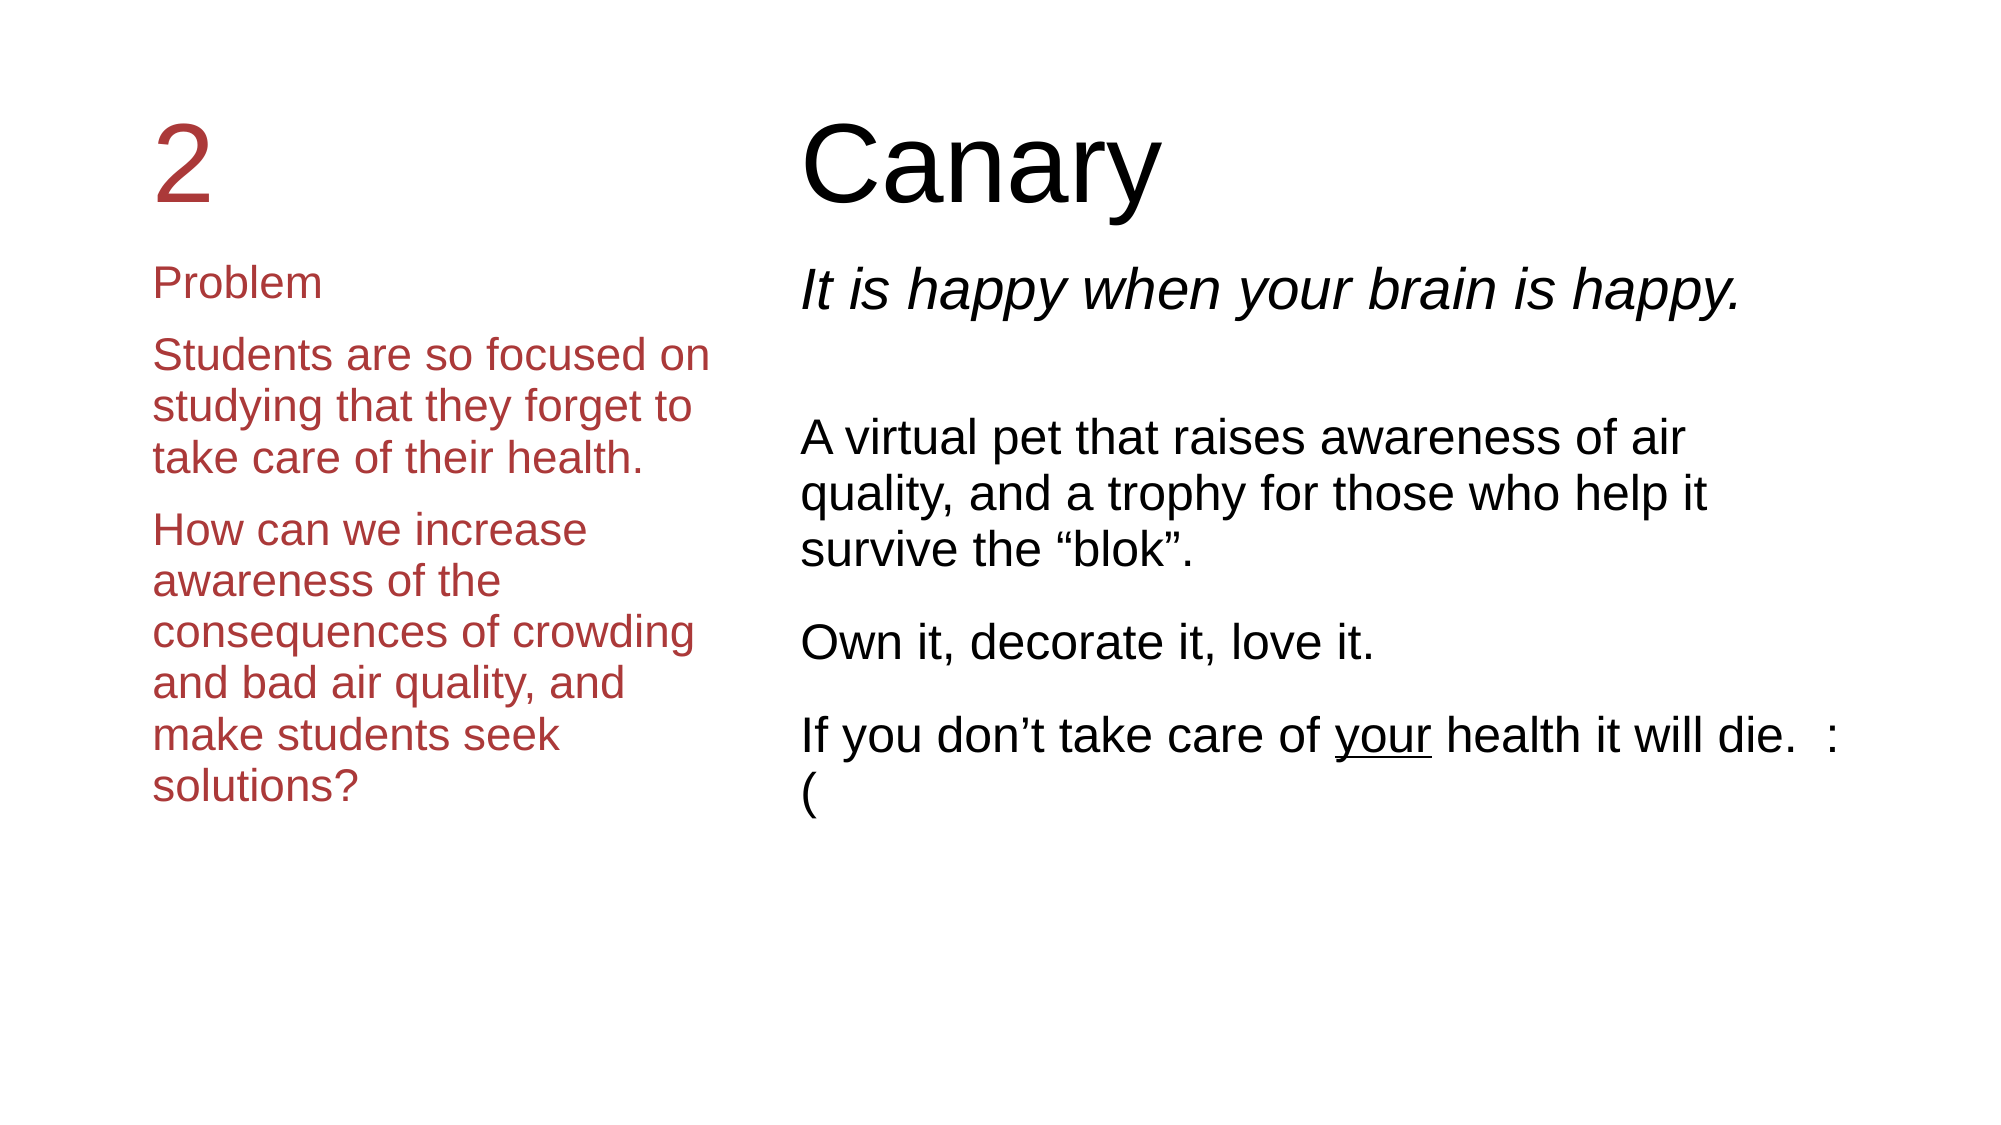

2
# Canary
Problem
Students are so focused on studying that they forget to take care of their health.
How can we increase awareness of the consequences of crowding and bad air quality, and make students seek solutions?
It is happy when your brain is happy.
A virtual pet that raises awareness of air quality, and a trophy for those who help it survive the “blok”.
Own it, decorate it, love it.
If you don’t take care of your health it will die.  :(